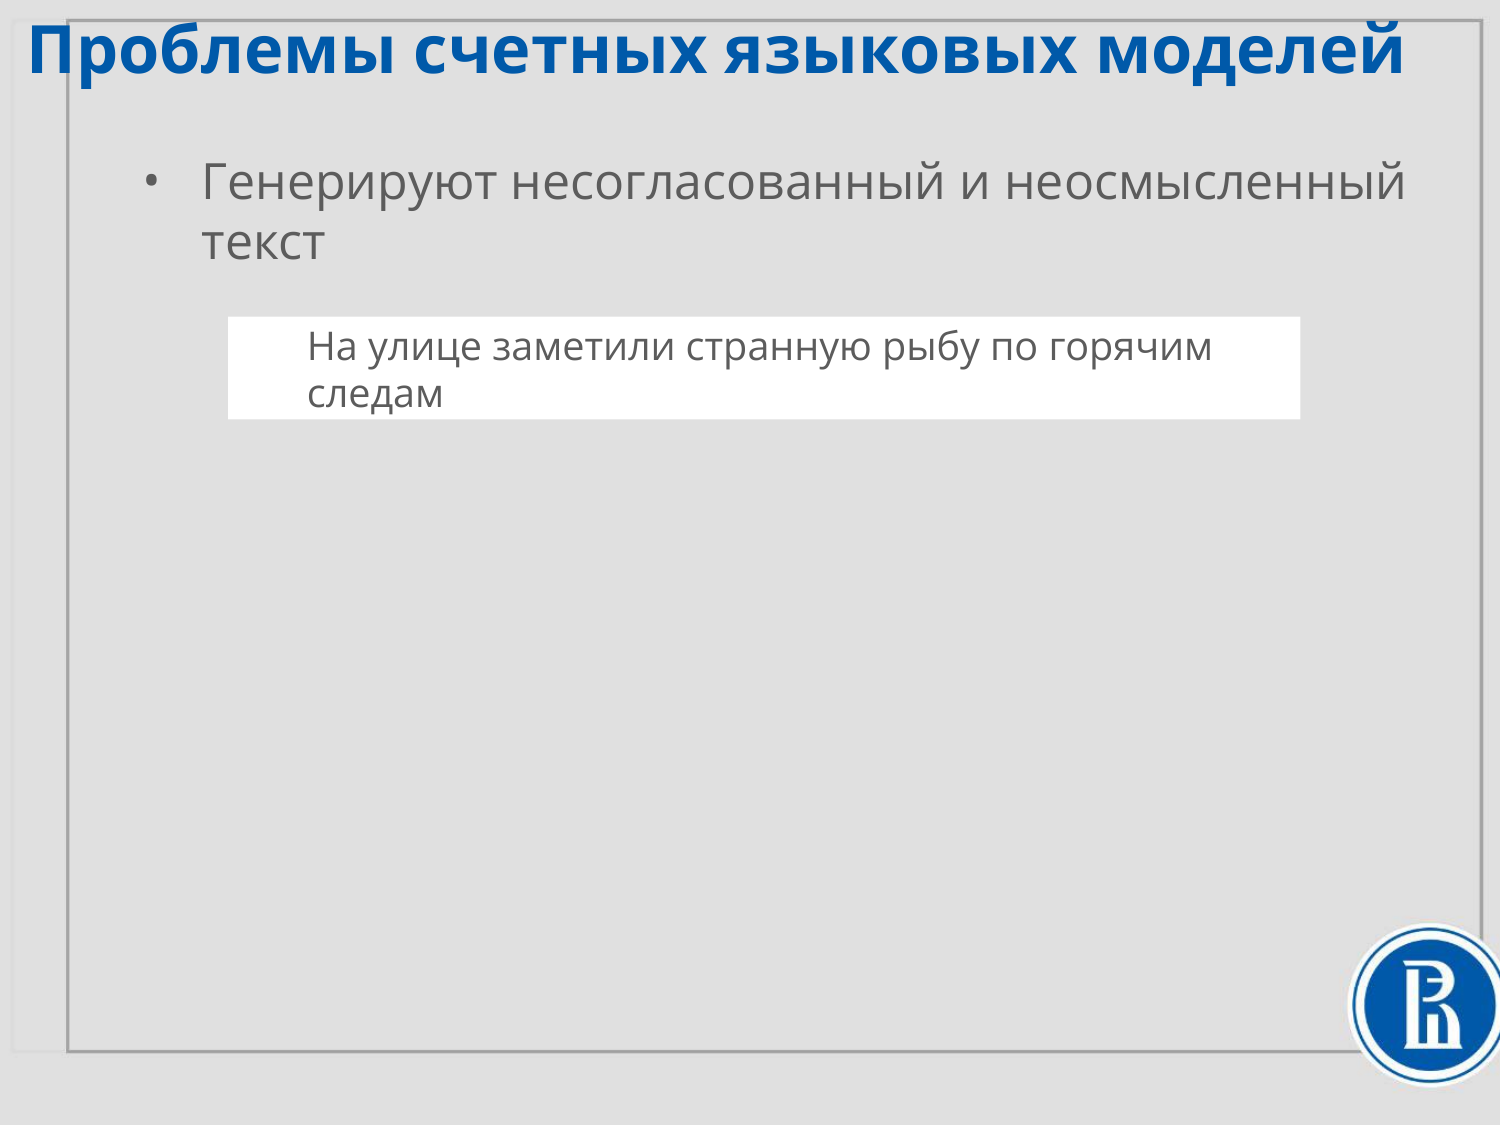

Проблемы счетных языковых моделей
Генерируют несогласованный и неосмысленный текст

На улице заметили странную рыбу по горячим следам